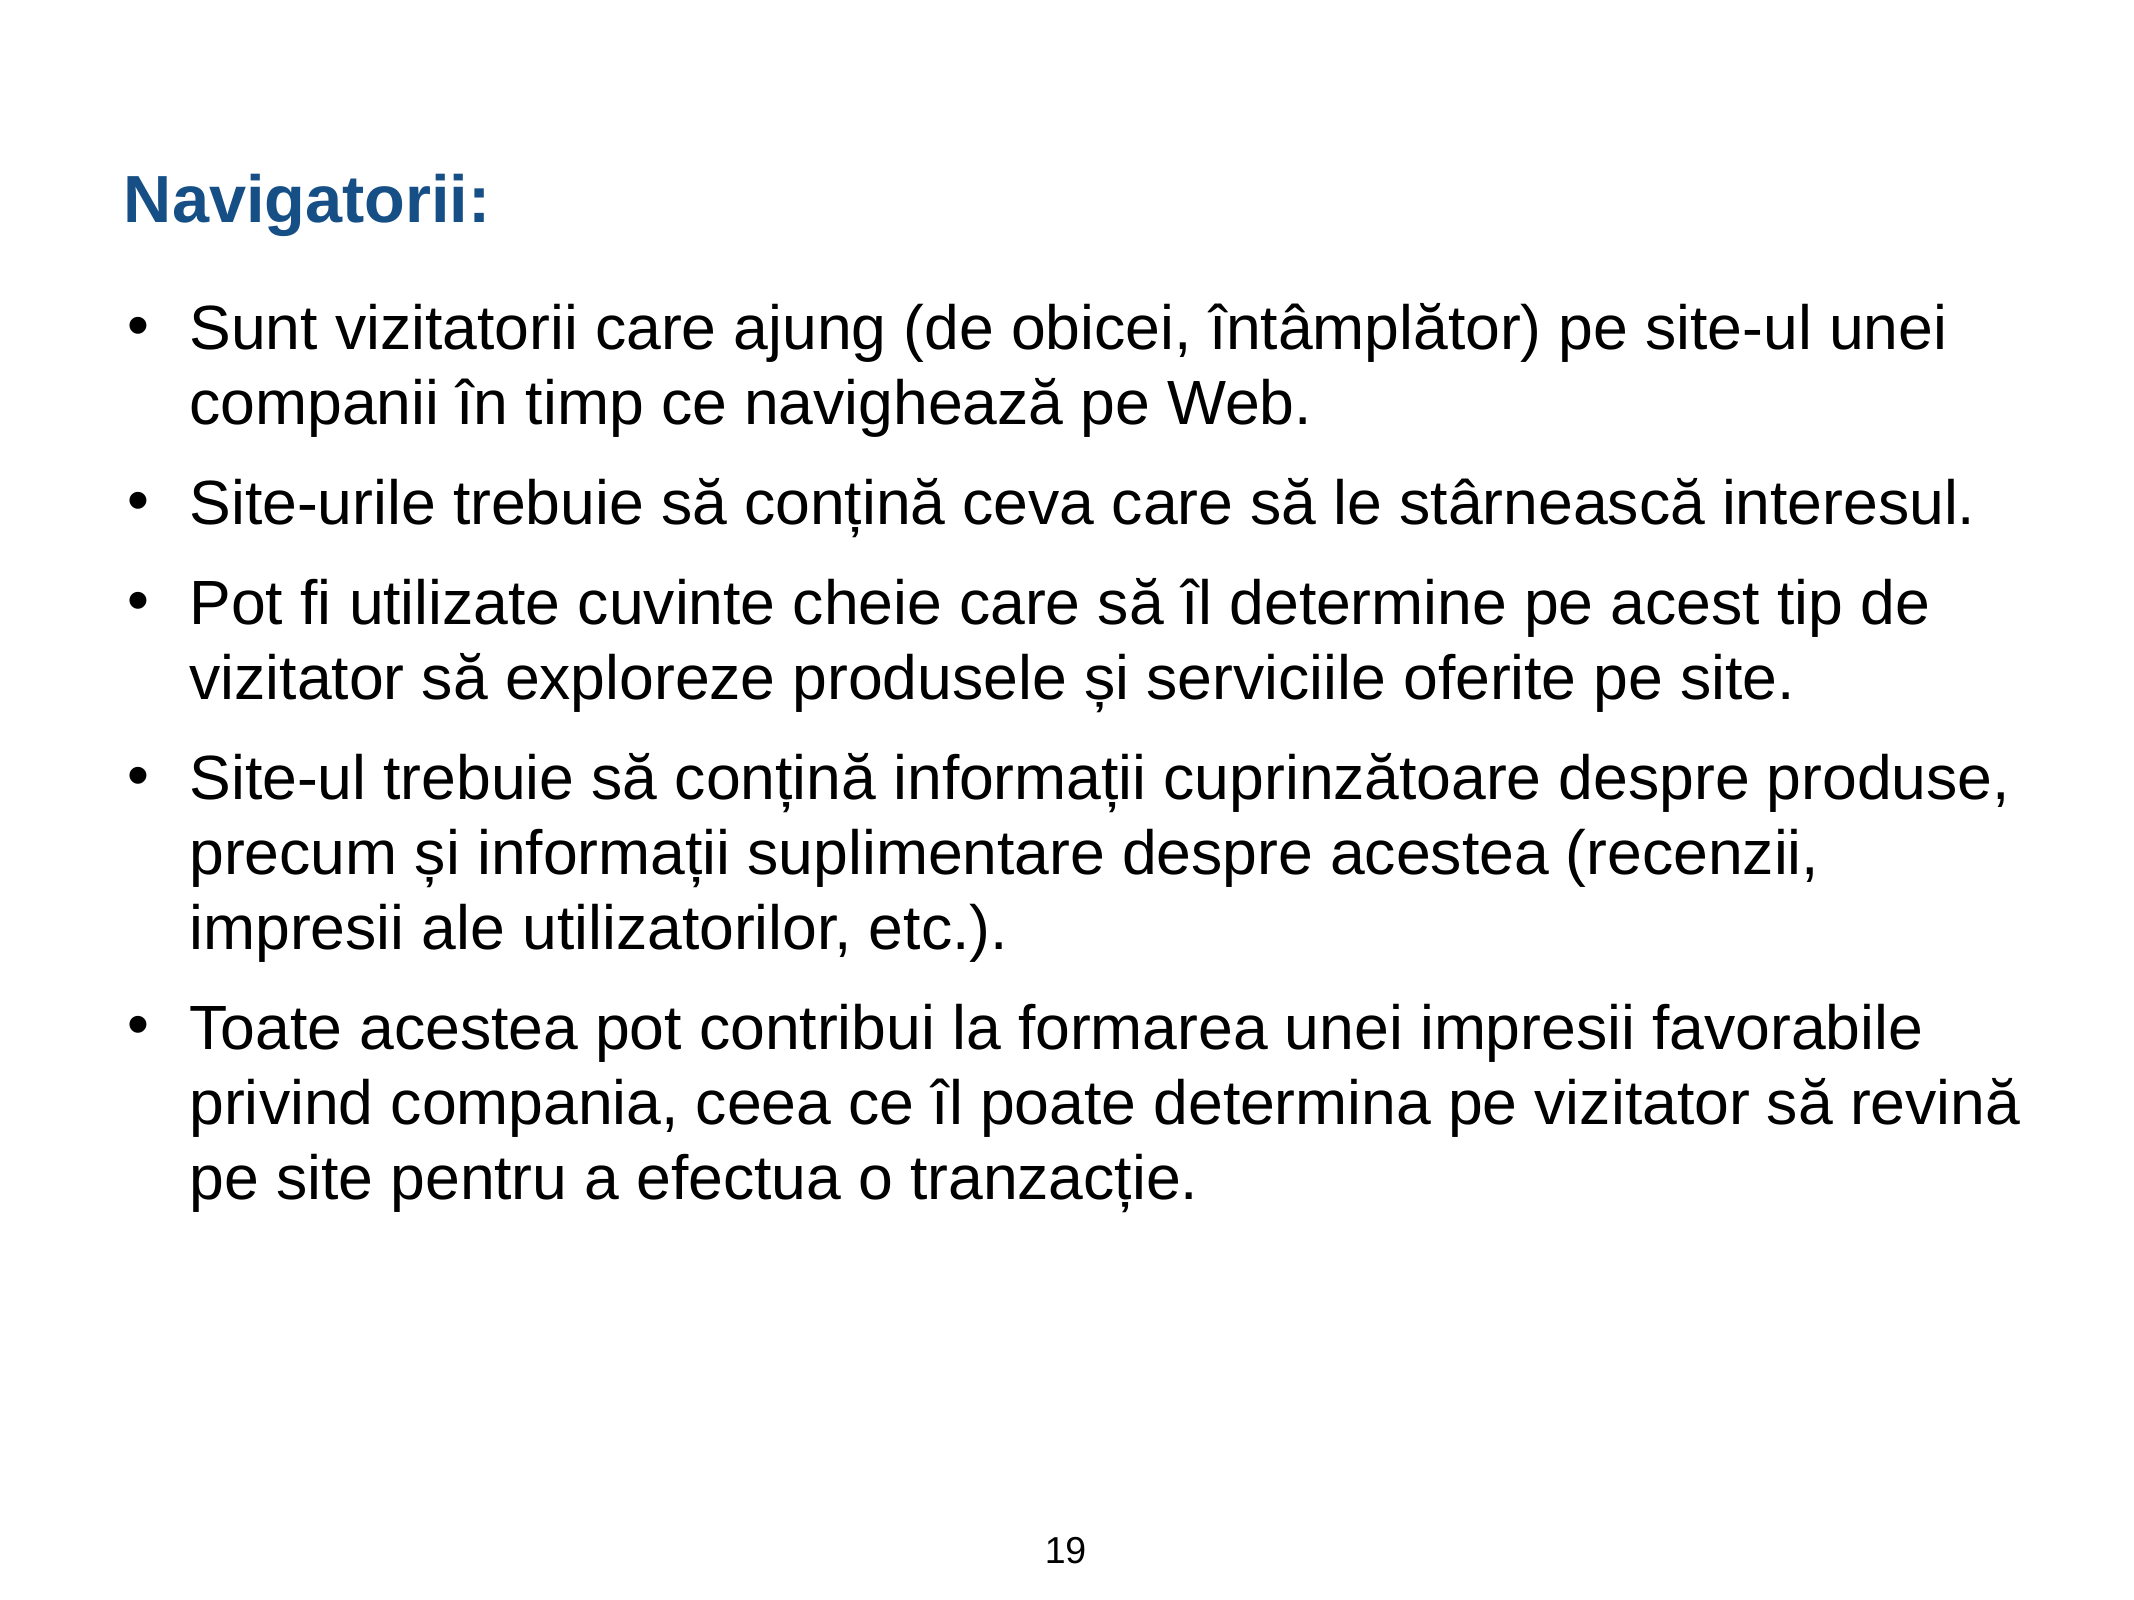

# Navigatorii:
Sunt vizitatorii care ajung (de obicei, întâmplător) pe site-ul unei companii în timp ce navighează pe Web.
Site-urile trebuie să conțină ceva care să le stârnească interesul.
Pot fi utilizate cuvinte cheie care să îl determine pe acest tip de vizitator să exploreze produsele și serviciile oferite pe site.
Site-ul trebuie să conțină informații cuprinzătoare despre produse, precum și informații suplimentare despre acestea (recenzii, impresii ale utilizatorilor, etc.).
Toate acestea pot contribui la formarea unei impresii favorabile privind compania, ceea ce îl poate determina pe vizitator să revină pe site pentru a efectua o tranzacție.
19